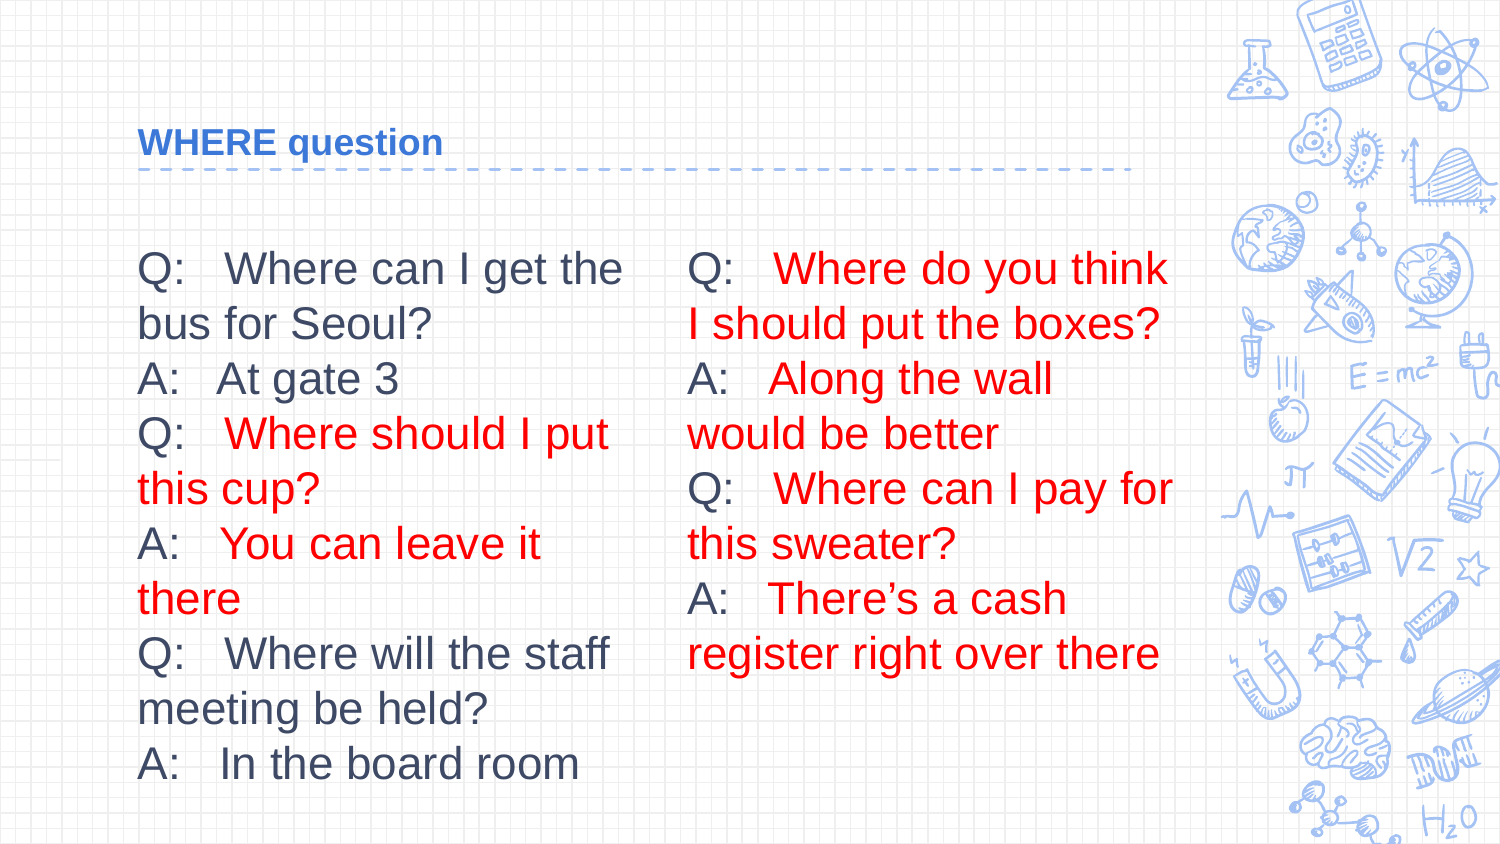

# WHERE question
Q:   Where can I get the bus for Seoul?
A:   At gate 3
Q:   Where should I put this cup?
A:   You can leave it there
Q:   Where will the staff meeting be held?
A:   In the board room

Q:   Where do you think I should put the boxes?
A:   Along the wall would be better
Q:   Where can I pay for this sweater?
A:   There’s a cash register right over there